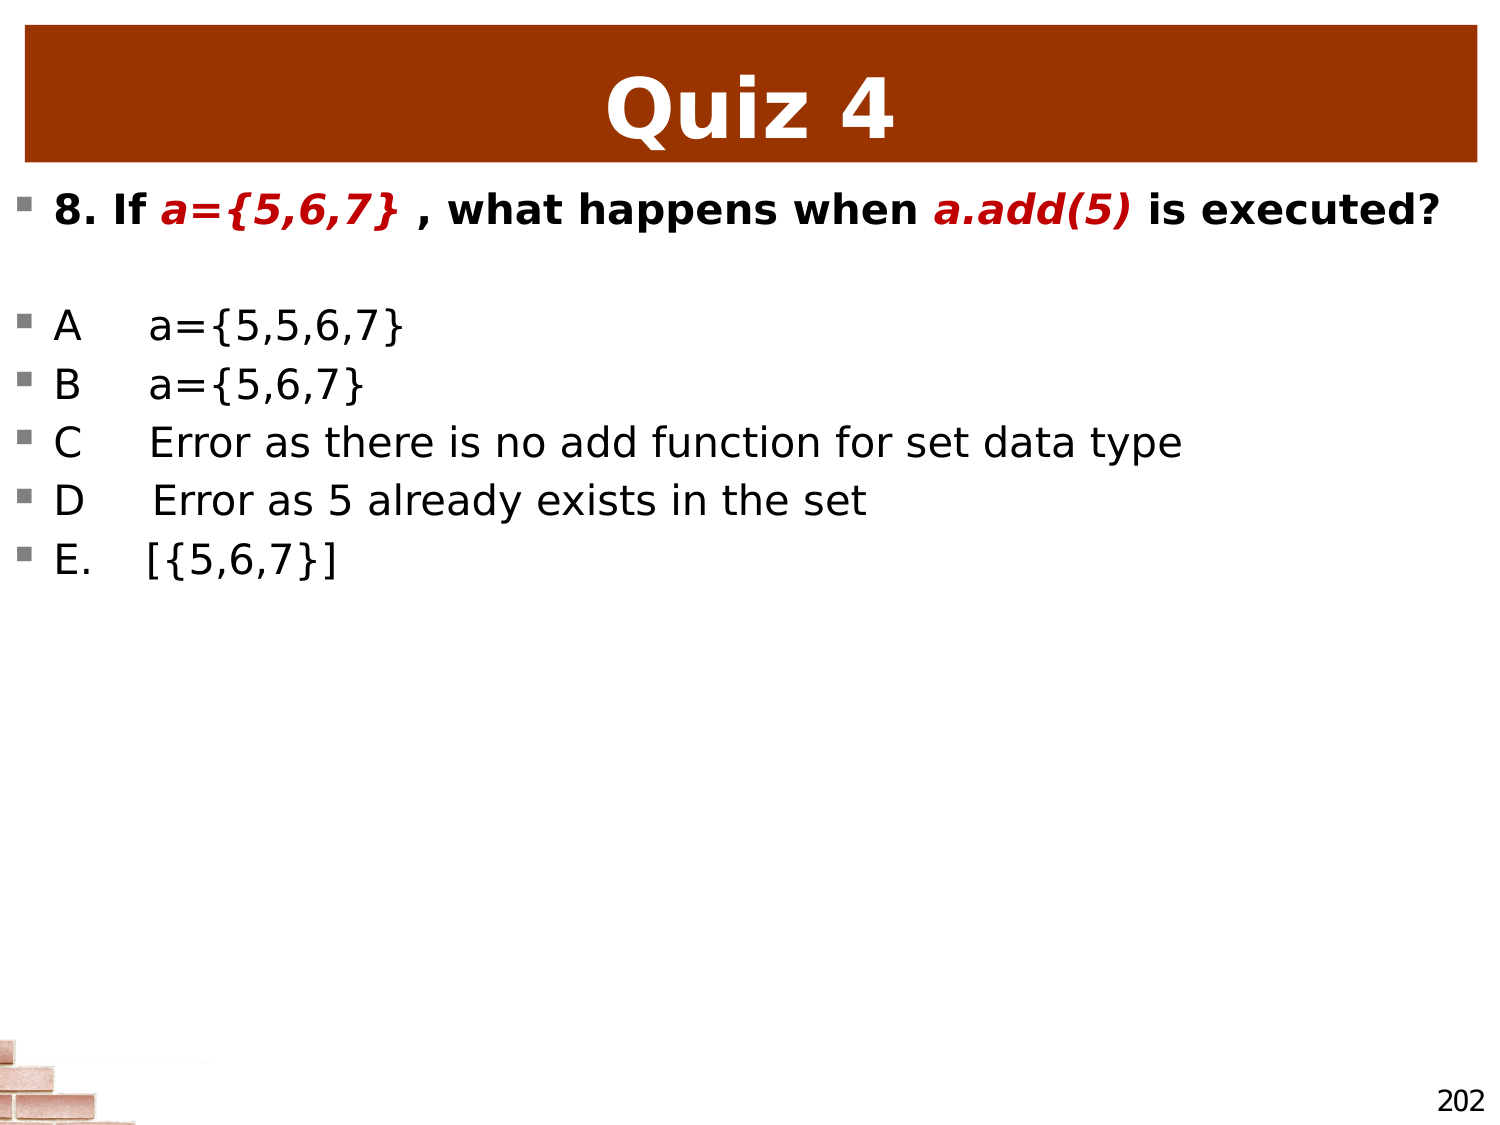

# Quiz 4
8. If a={5,6,7} , what happens when a.add(5) is executed?

A     a={5,5,6,7}
B     a={5,6,7}
C     Error as there is no add function for set data type
D     Error as 5 already exists in the set
E.    [{5,6,7}]

202